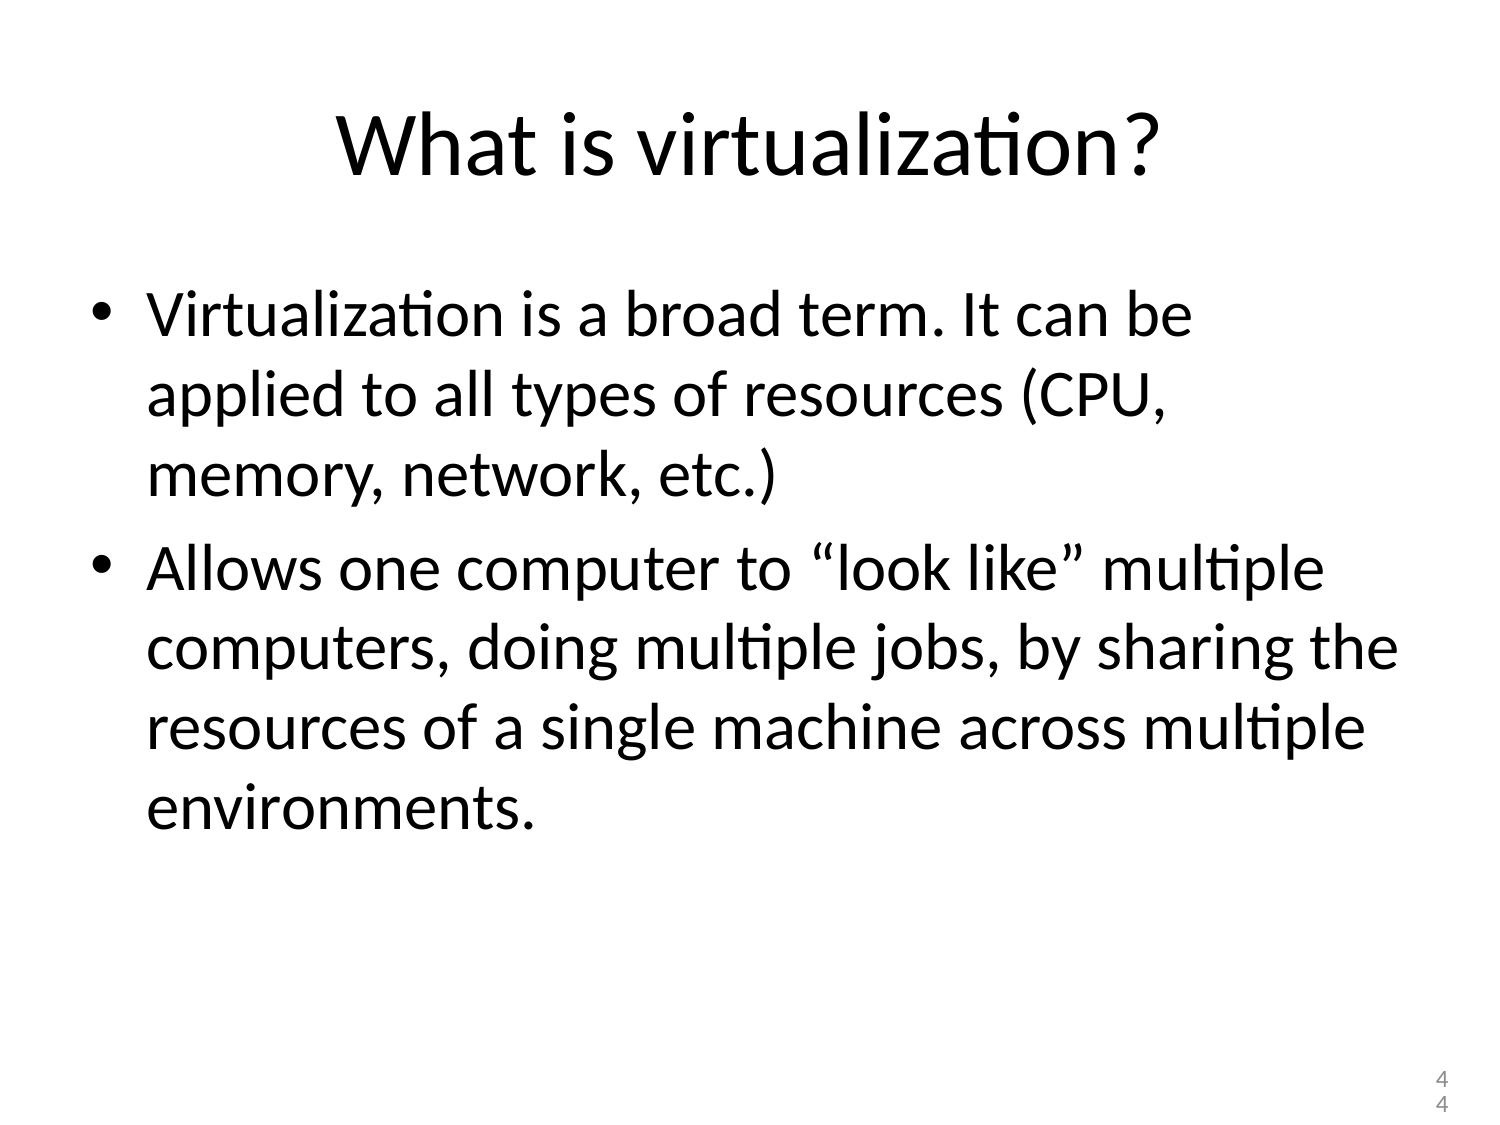

# What is virtualization?
Virtualization is a broad term. It can be applied to all types of resources (CPU, memory, network, etc.)
Allows one computer to “look like” multiple computers, doing multiple jobs, by sharing the resources of a single machine across multiple environments.
44